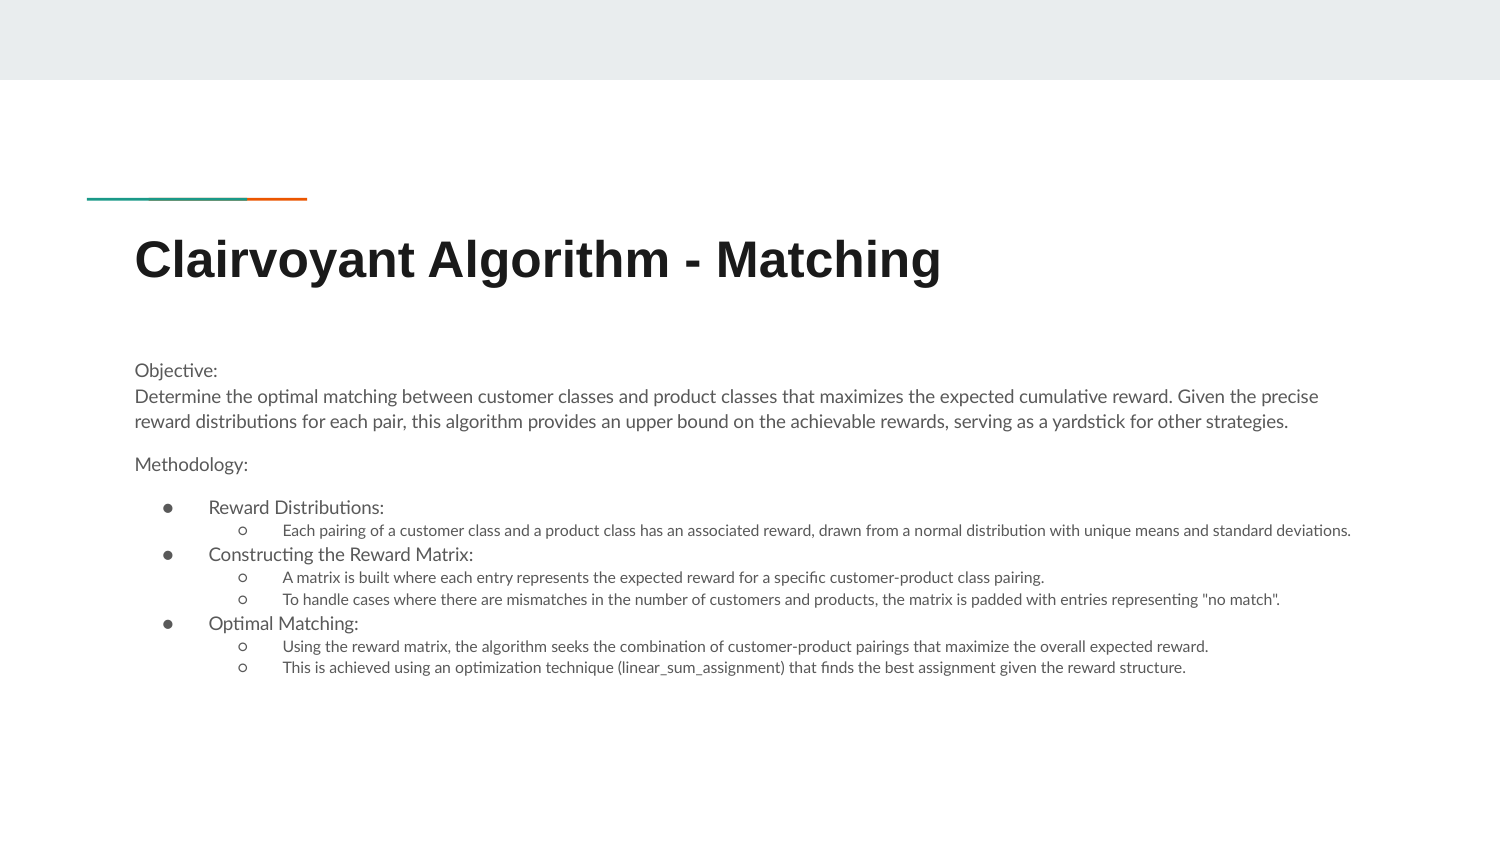

# Clairvoyant Algorithm - Matching
Objective:
Determine the optimal matching between customer classes and product classes that maximizes the expected cumulative reward. Given the precise reward distributions for each pair, this algorithm provides an upper bound on the achievable rewards, serving as a yardstick for other strategies.
Methodology:
Reward Distributions:
Each pairing of a customer class and a product class has an associated reward, drawn from a normal distribution with unique means and standard deviations.
Constructing the Reward Matrix:
A matrix is built where each entry represents the expected reward for a specific customer-product class pairing.
To handle cases where there are mismatches in the number of customers and products, the matrix is padded with entries representing "no match".
Optimal Matching:
Using the reward matrix, the algorithm seeks the combination of customer-product pairings that maximize the overall expected reward.
This is achieved using an optimization technique (linear_sum_assignment) that finds the best assignment given the reward structure.